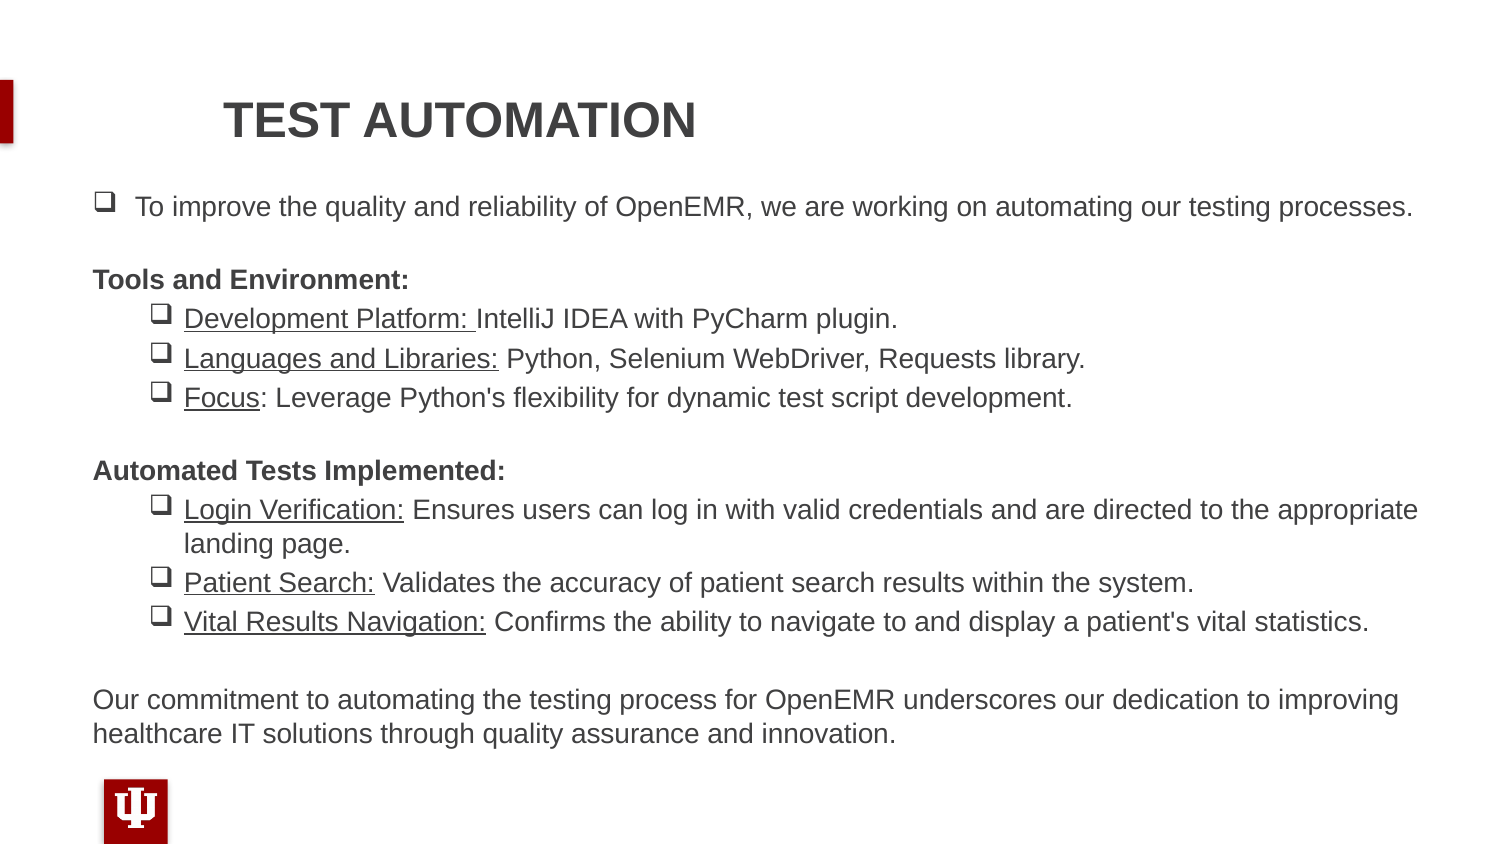

# TEST AUTOMATION
To improve the quality and reliability of OpenEMR, we are working on automating our testing processes.

Tools and Environment:
Development Platform: IntelliJ IDEA with PyCharm plugin.
Languages and Libraries: Python, Selenium WebDriver, Requests library.
Focus: Leverage Python's flexibility for dynamic test script development.

Automated Tests Implemented:
Login Verification: Ensures users can log in with valid credentials and are directed to the appropriate landing page.
Patient Search: Validates the accuracy of patient search results within the system.
Vital Results Navigation: Confirms the ability to navigate to and display a patient's vital statistics.

Our commitment to automating the testing process for OpenEMR underscores our dedication to improving healthcare IT solutions through quality assurance and innovation.